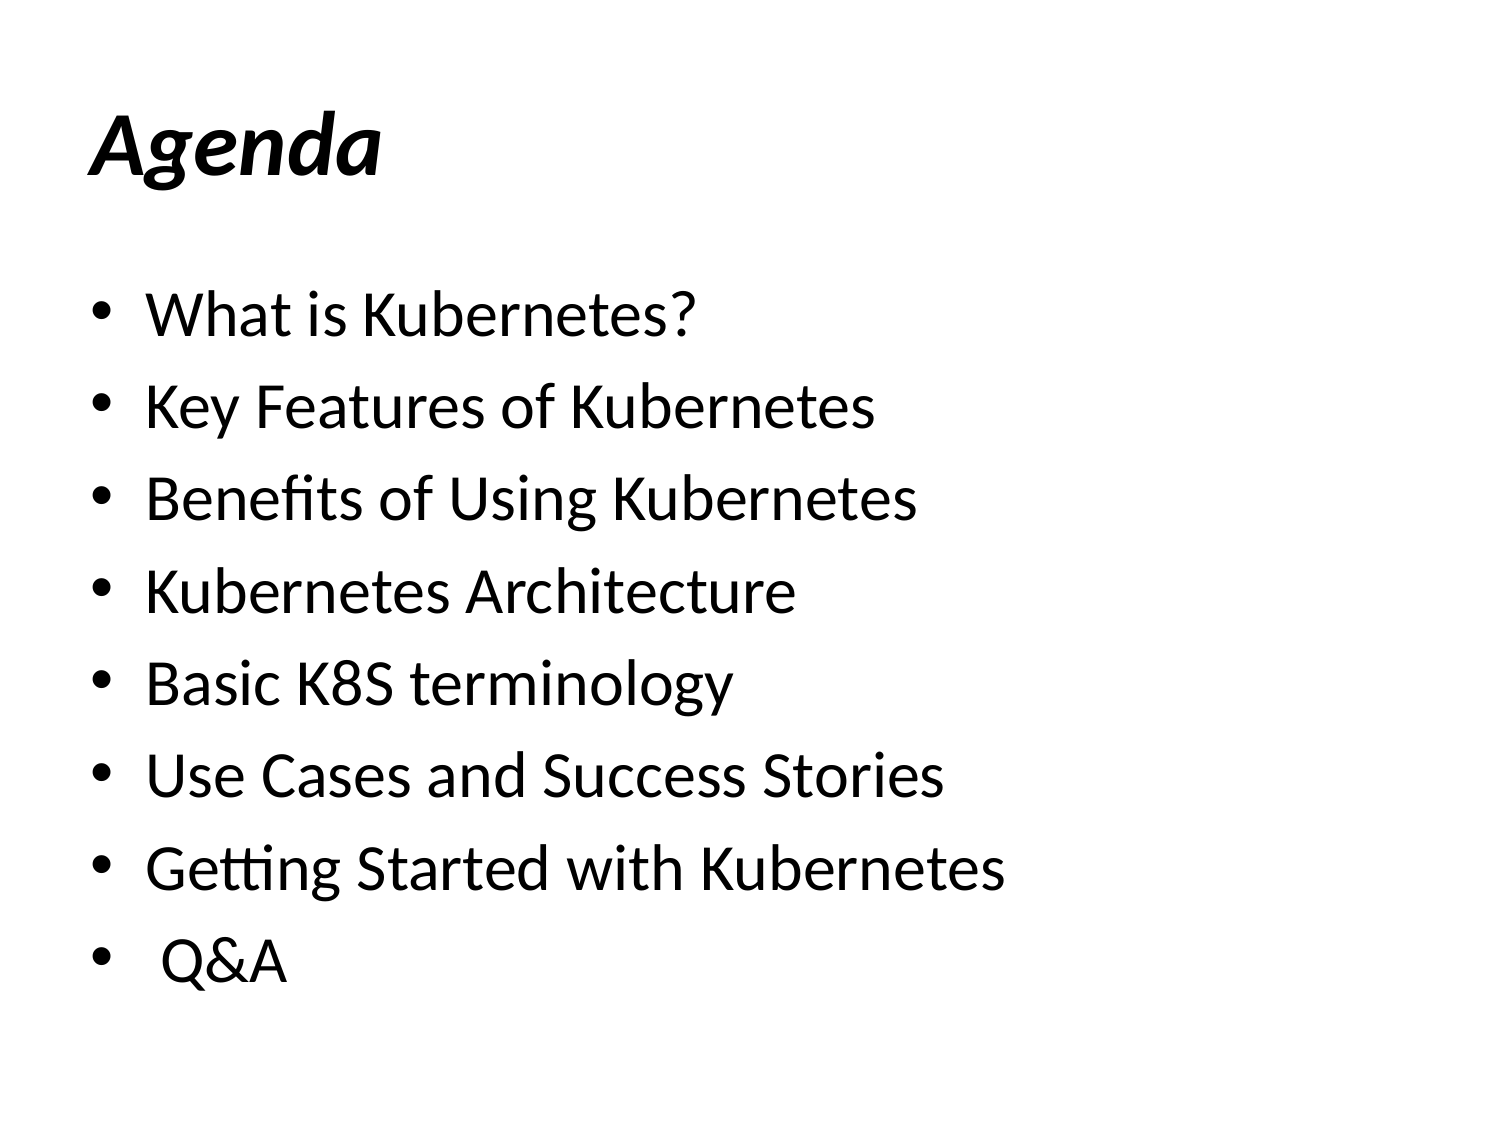

# Agenda
What is Kubernetes?
Key Features of Kubernetes
Benefits of Using Kubernetes
Kubernetes Architecture
Basic K8S terminology
Use Cases and Success Stories
Getting Started with Kubernetes
 Q&A